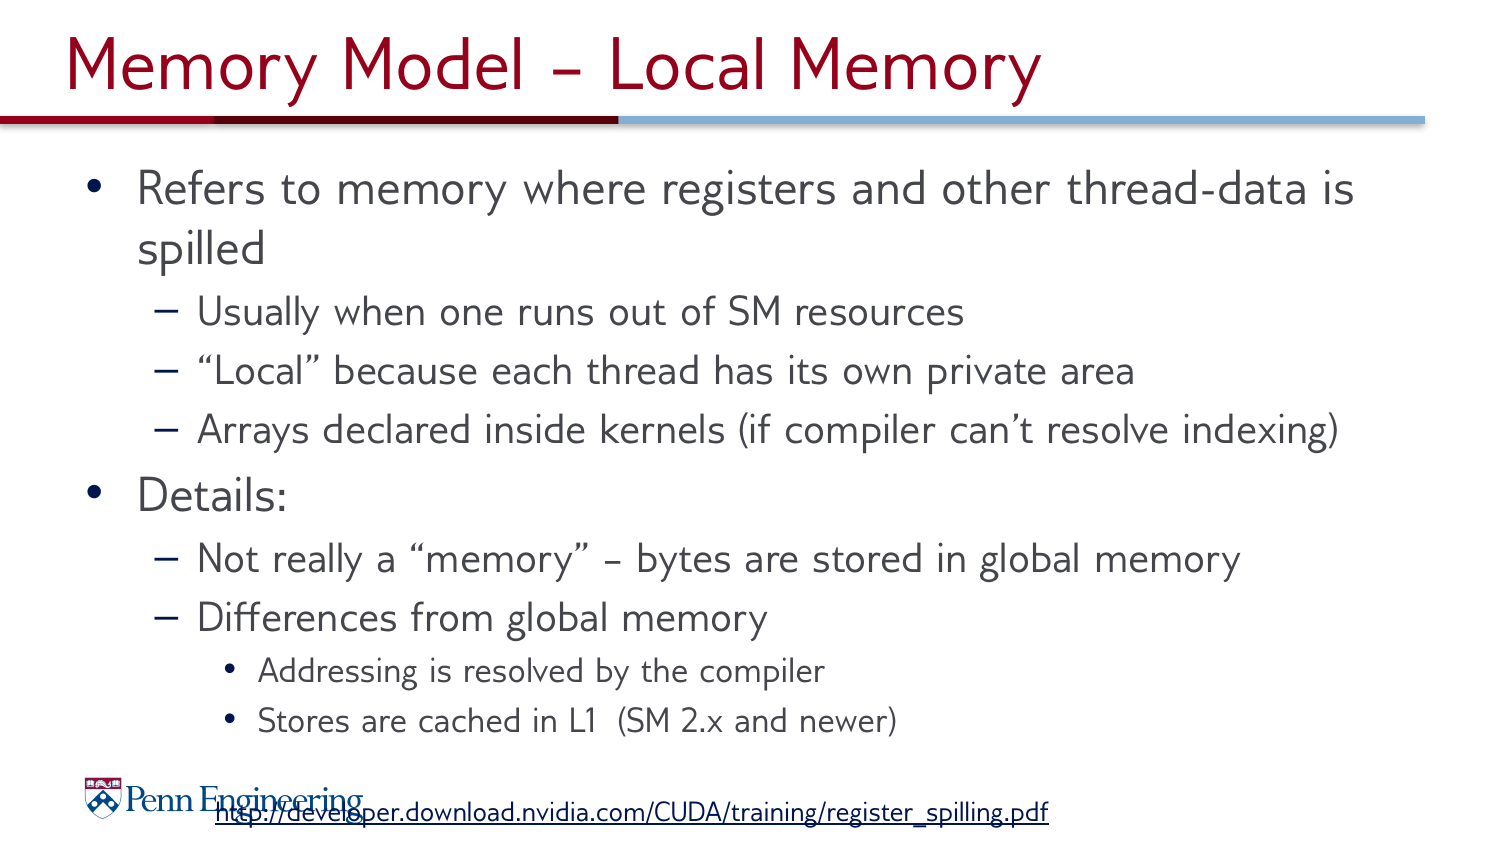

# Memory Model – Local Memory
Refers to memory where registers and other thread-data is spilled
Usually when one runs out of SM resources
“Local” because each thread has its own private area
Arrays declared inside kernels (if compiler can’t resolve indexing)
Details:
Not really a “memory” – bytes are stored in global memory
Differences from global memory
Addressing is resolved by the compiler
Stores are cached in L1  (SM 2.x and newer)
http://developer.download.nvidia.com/CUDA/training/register_spilling.pdf